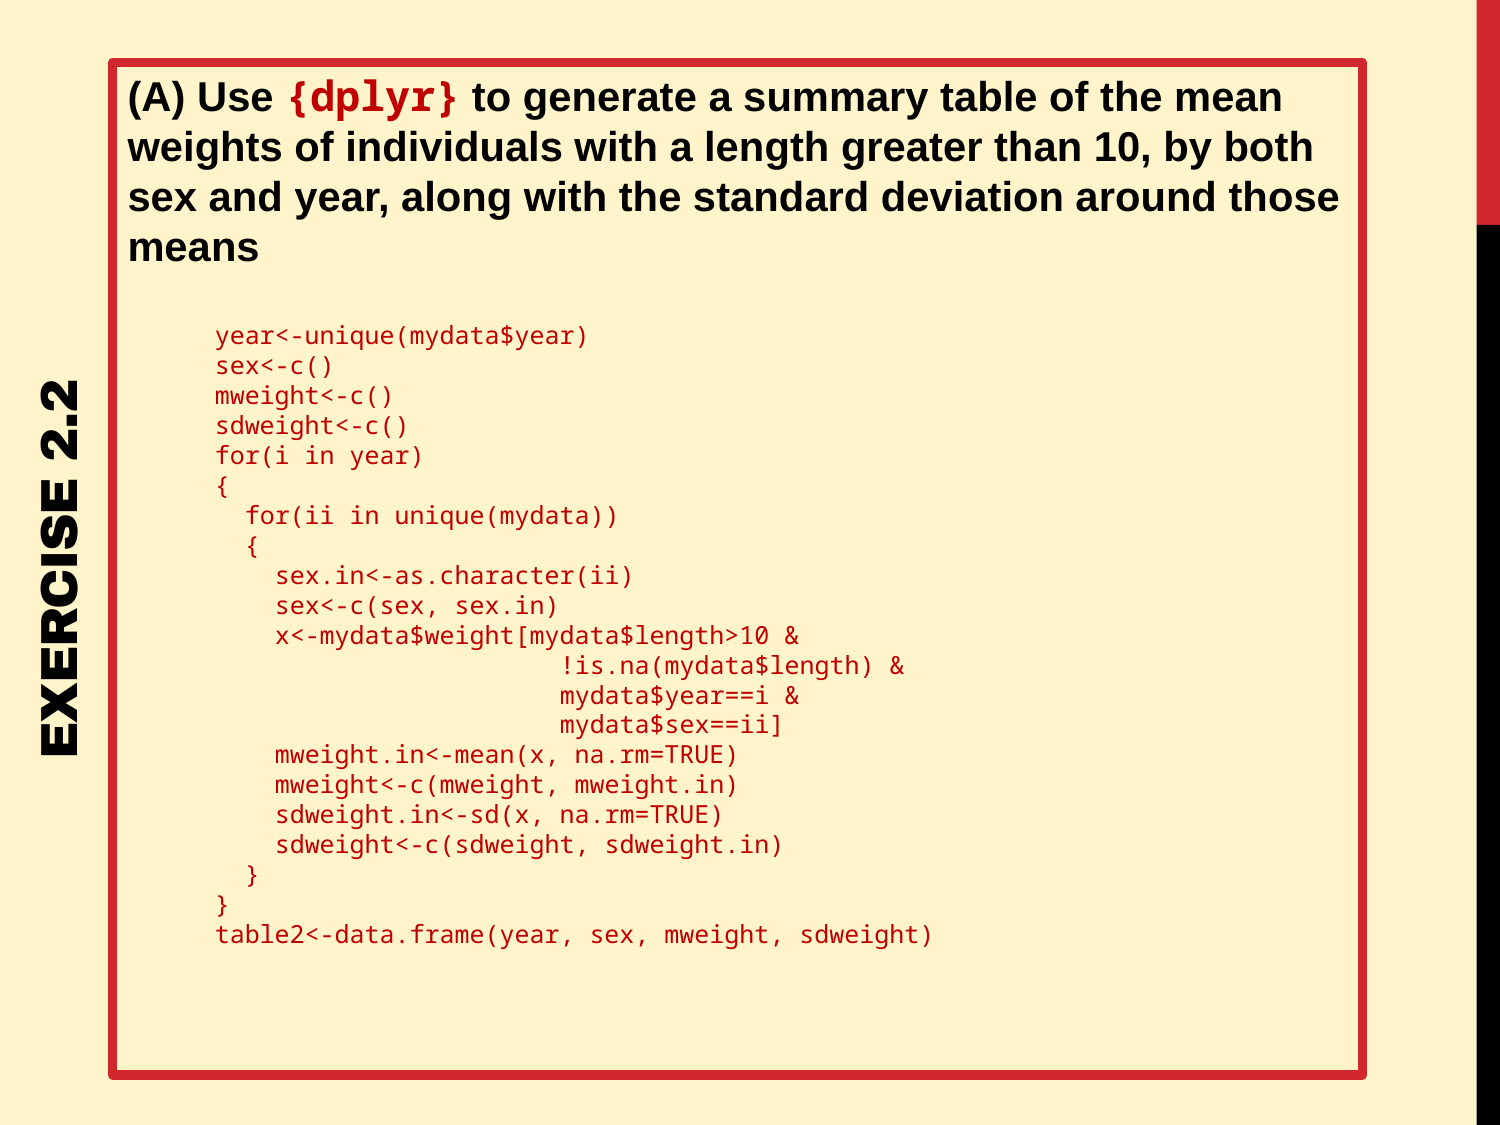

(A) Use {dplyr} to generate a summary table of the mean weights of individuals with a length greater than 10, by both sex and year, along with the standard deviation around those means

year<-unique(mydata$year)
sex<-c()
mweight<-c()
sdweight<-c()
for(i in year)
{
  for(ii in unique(mydata))
  {
    sex.in<-as.character(ii)
    sex<-c(sex, sex.in)
    x<-mydata$weight[mydata$length>10 &
                       !is.na(mydata$length) &
                       mydata$year==i &
                       mydata$sex==ii]
    mweight.in<-mean(x, na.rm=TRUE)
    mweight<-c(mweight, mweight.in)
    sdweight.in<-sd(x, na.rm=TRUE)
    sdweight<-c(sdweight, sdweight.in)
  }
}
table2<-data.frame(year, sex, mweight, sdweight)

# Exercise 2.2